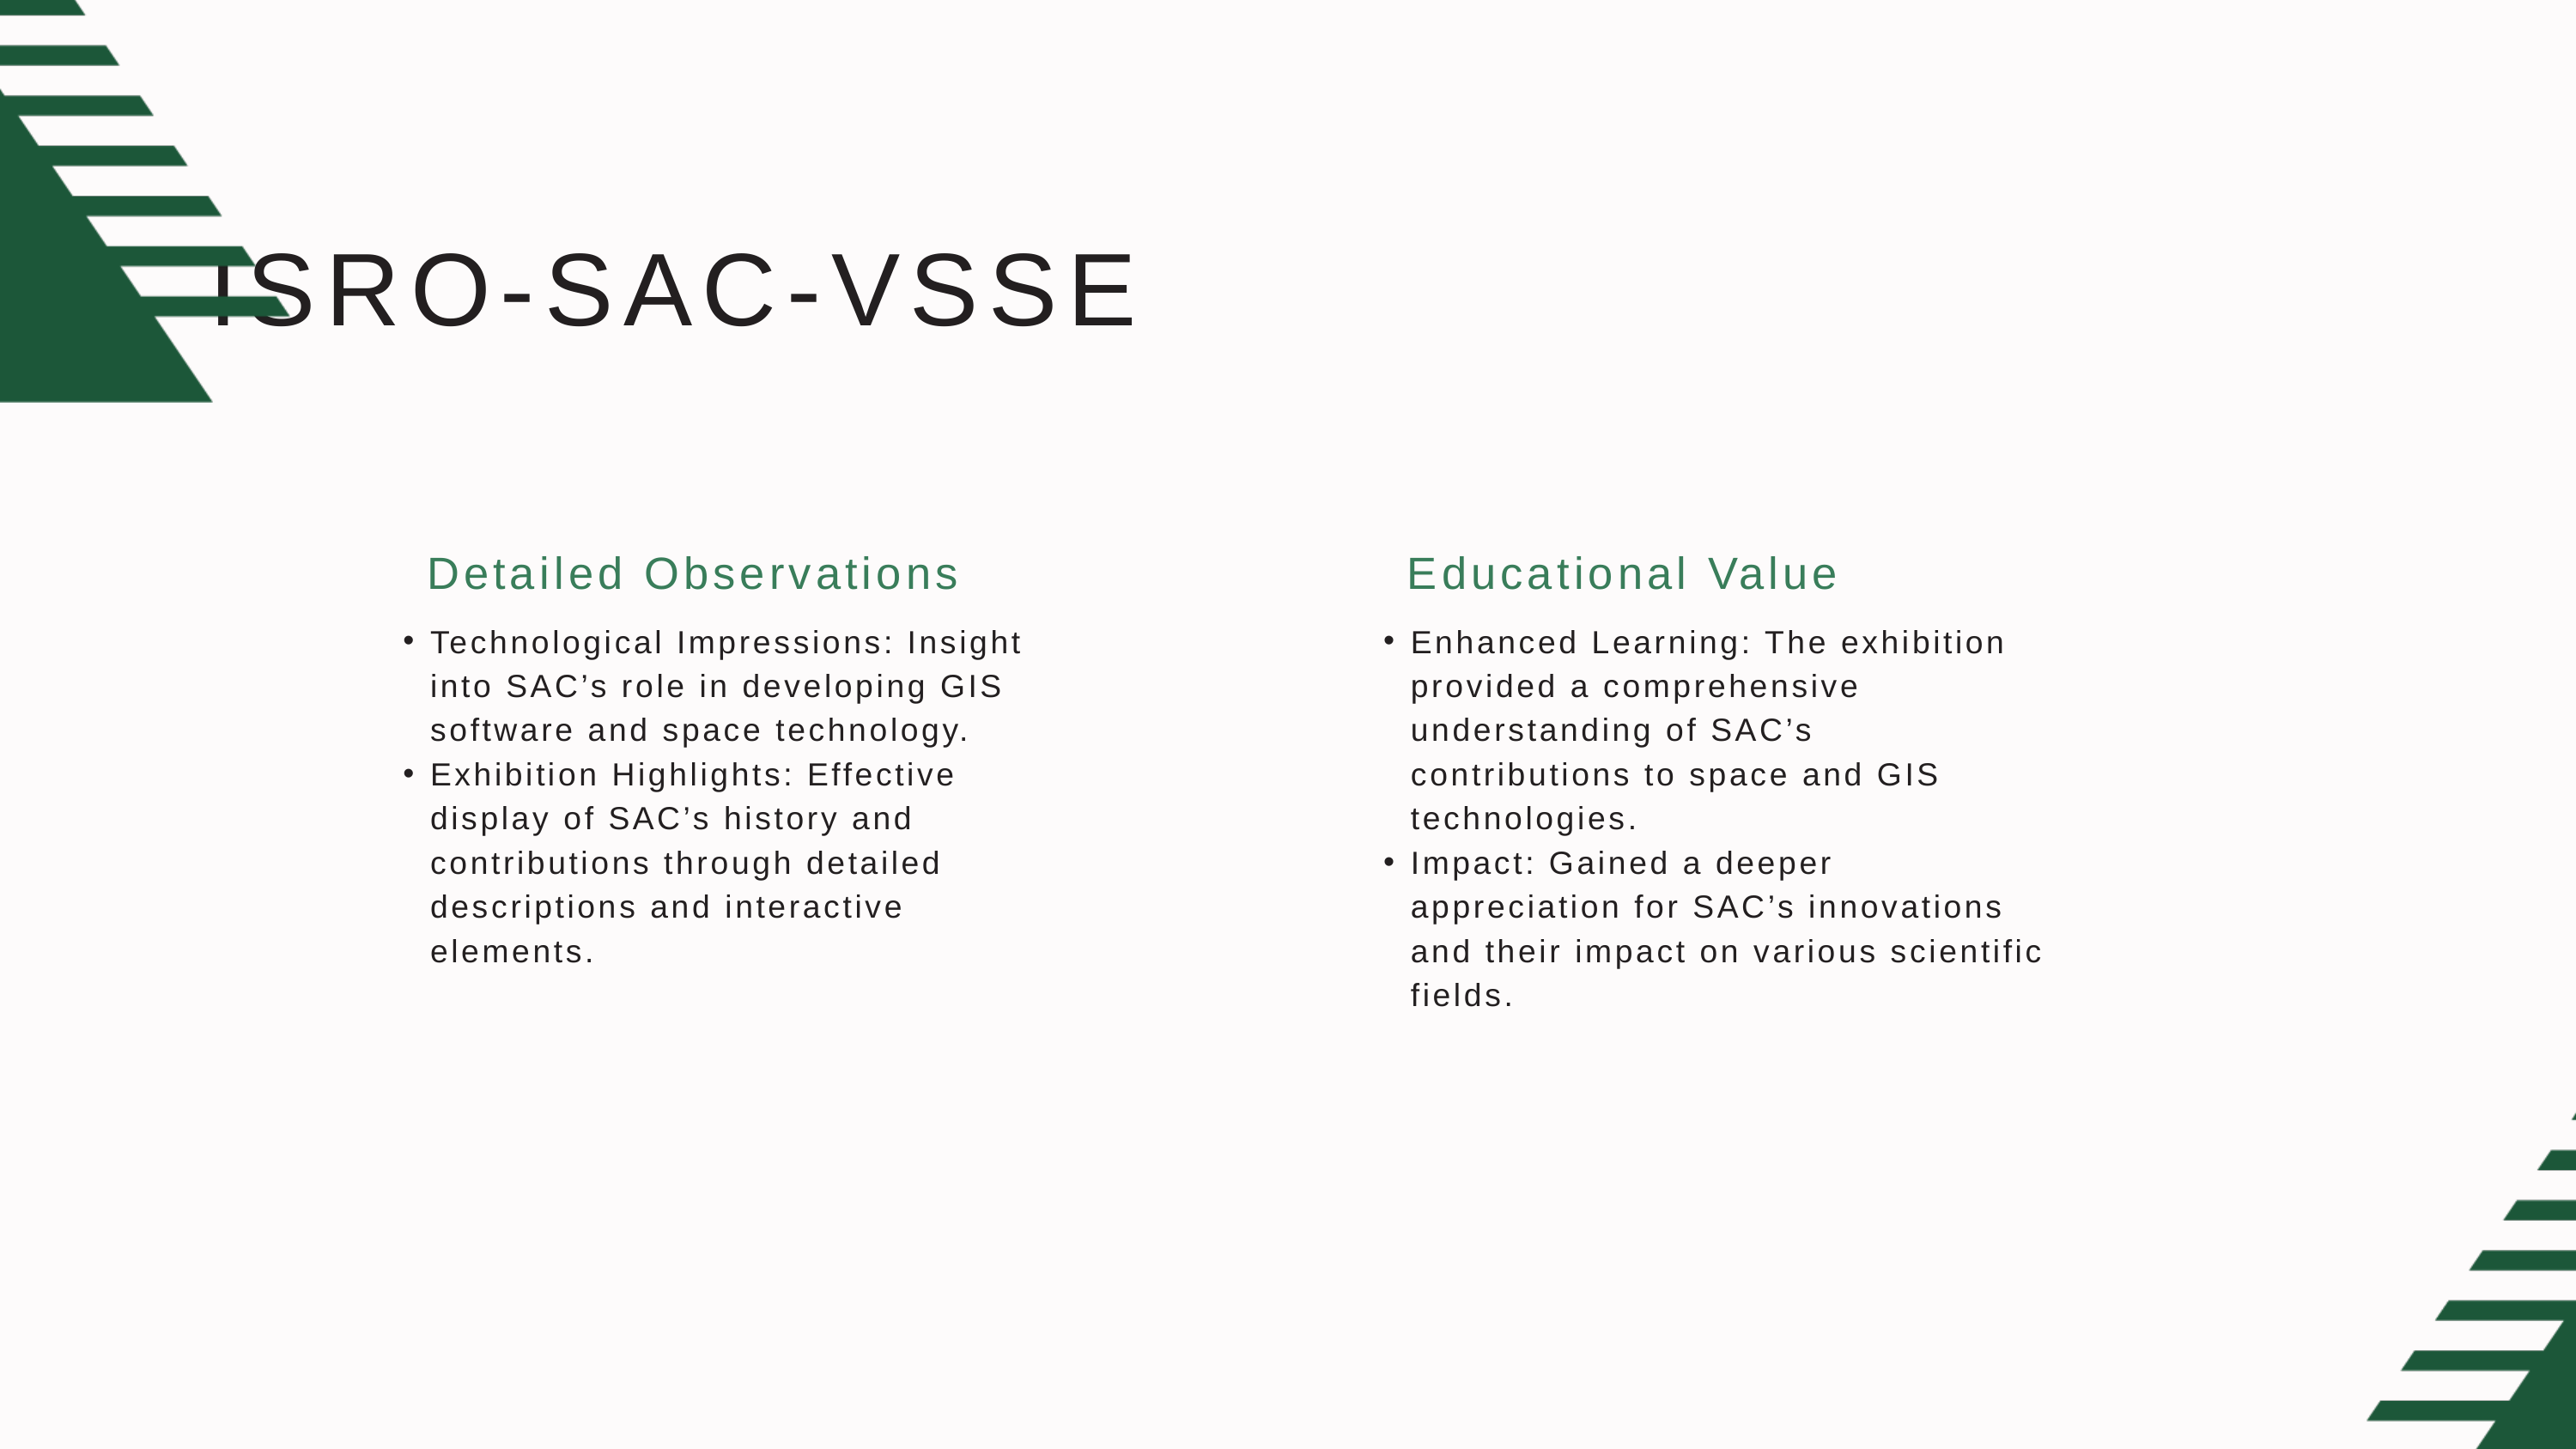

ISRO-SAC-VSSE
Detailed Observations
Educational Value
Technological Impressions: Insight into SAC’s role in developing GIS software and space technology.
Exhibition Highlights: Effective display of SAC’s history and contributions through detailed descriptions and interactive elements.

Enhanced Learning: The exhibition provided a comprehensive understanding of SAC’s contributions to space and GIS technologies.
Impact: Gained a deeper appreciation for SAC’s innovations and their impact on various scientific fields.